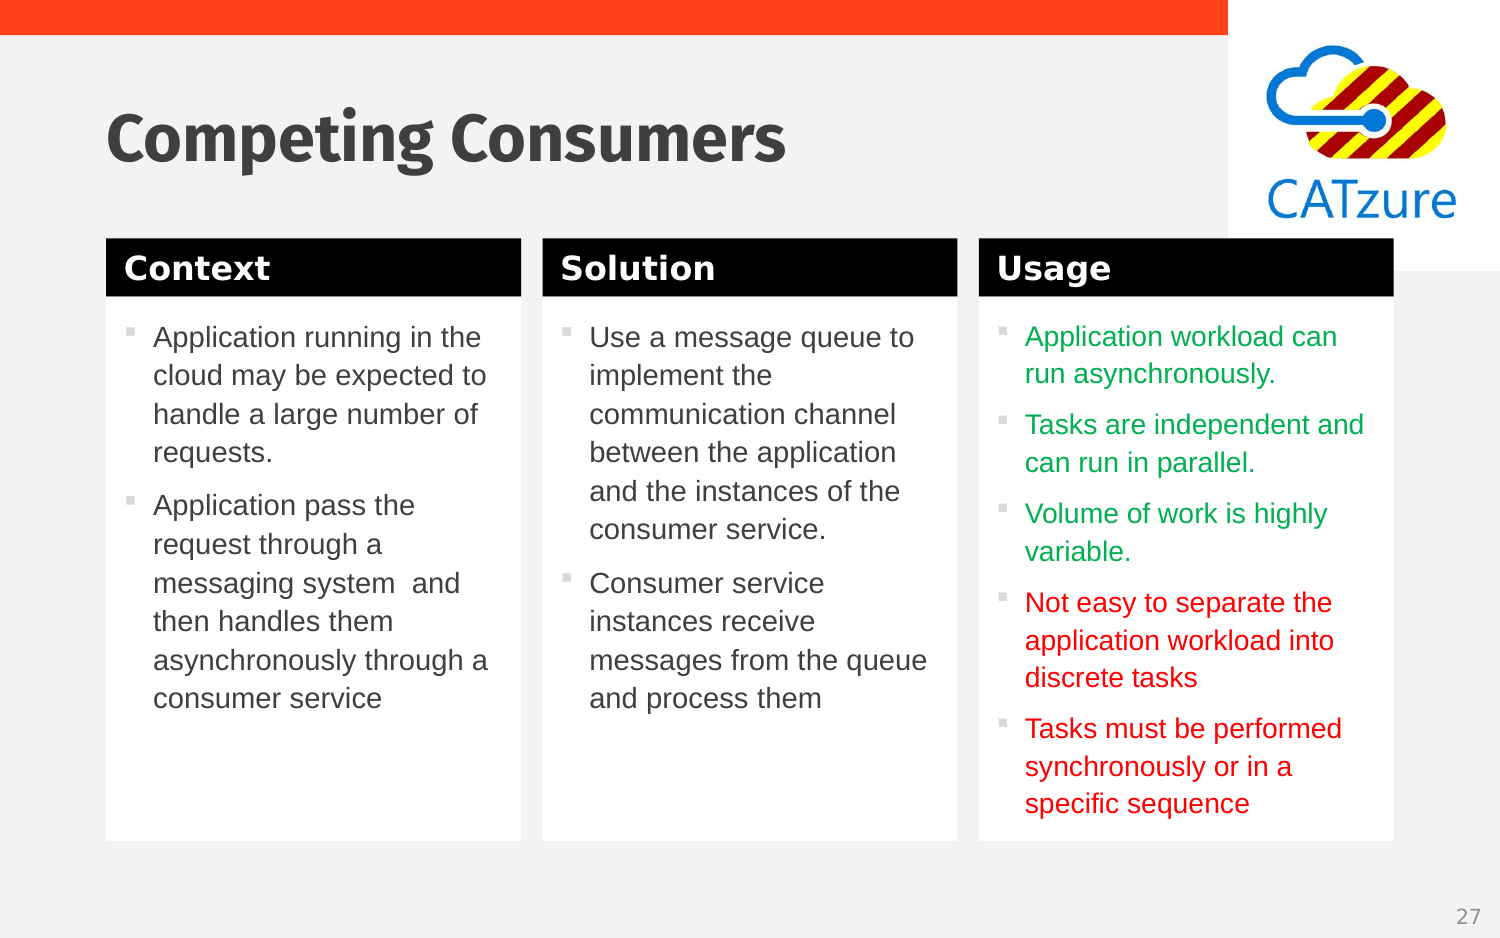

# Competing Consumers
Context
Solution
Usage
Application running in the cloud may be expected to handle a large number of requests.
Application pass the request through a messaging system  and then handles them asynchronously through a consumer service
Use a message queue to implement the communication channel between the application and the instances of the consumer service.
Consumer service instances receive messages from the queue and process them
Application workload can run asynchronously.
Tasks are independent and can run in parallel.
Volume of work is highly variable.
Not easy to separate the application workload into discrete tasks
Tasks must be performed synchronously or in a specific sequence
27